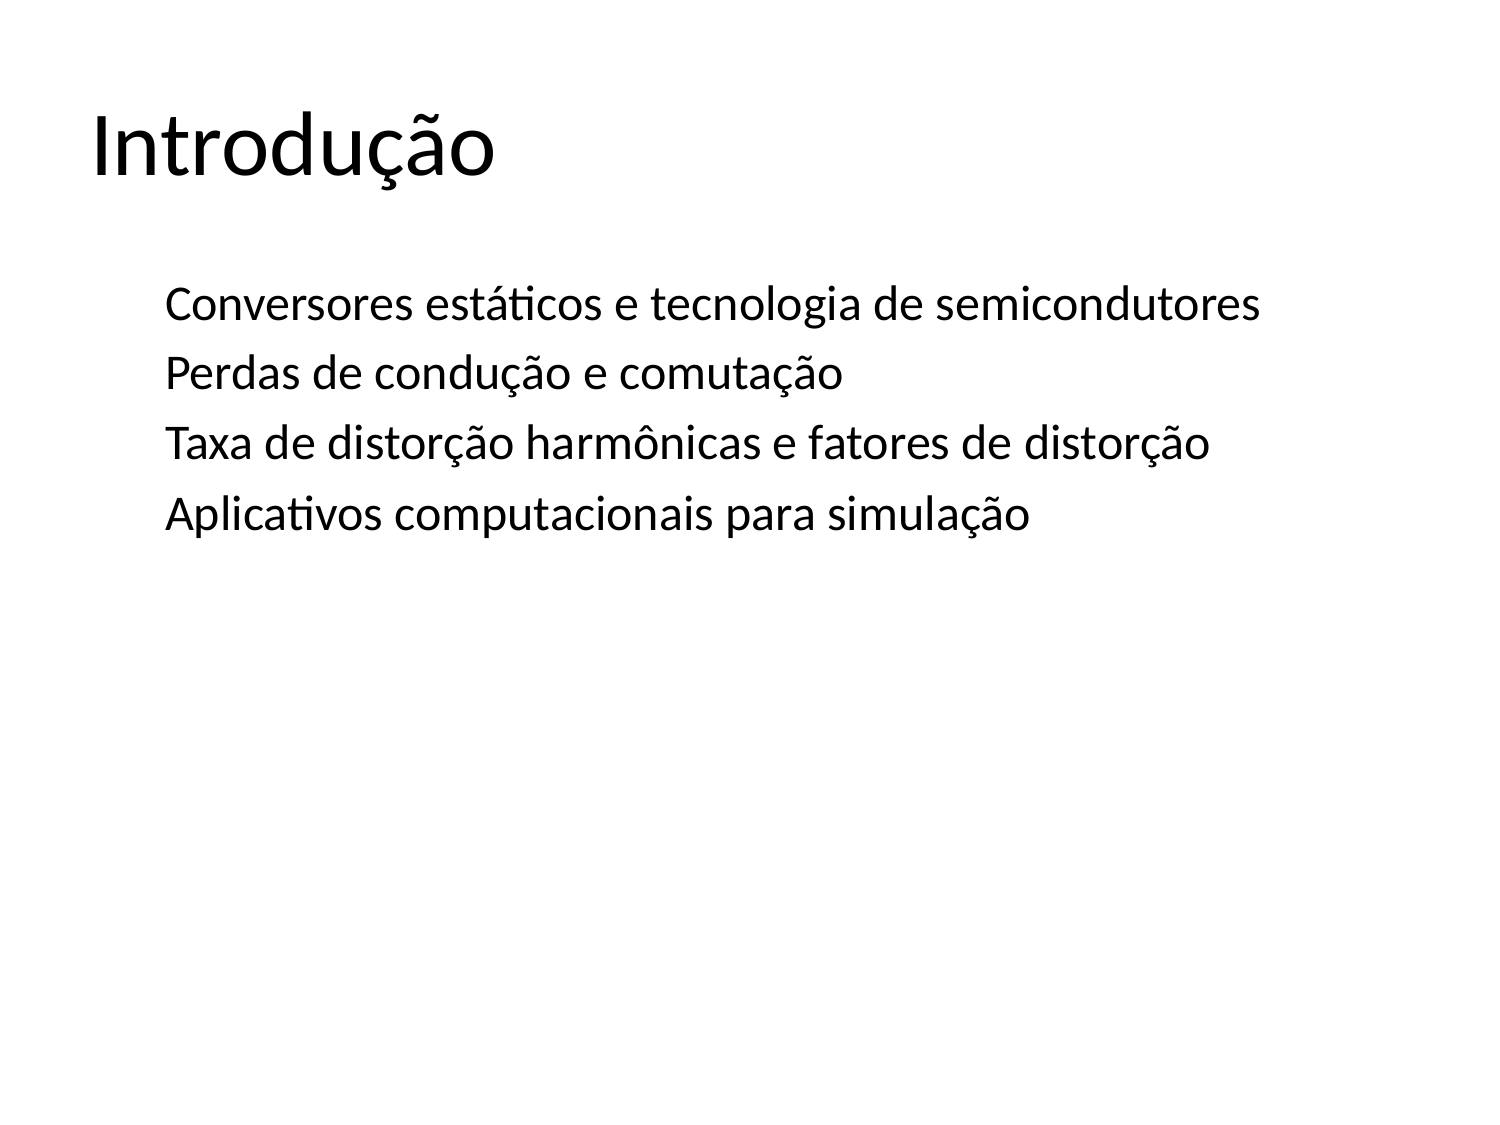

# Introdução
Conversores estáticos e tecnologia de semicondutores
Perdas de condução e comutação
Taxa de distorção harmônicas e fatores de distorção
Aplicativos computacionais para simulação